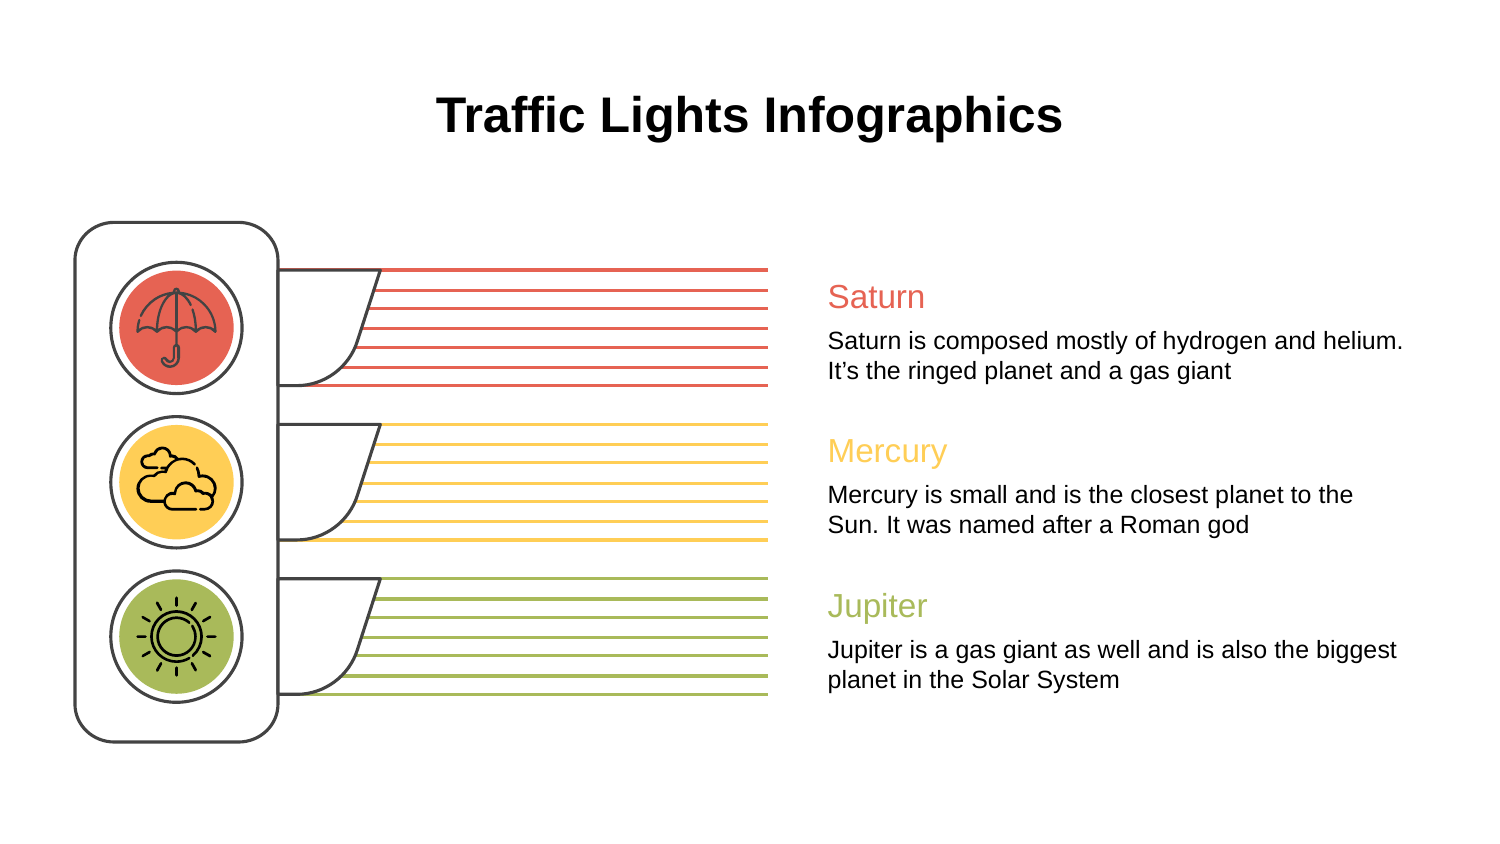

# Traffic Lights Infographics

Saturn

Saturn is composed mostly of hydrogen and helium. It’s the ringed planet and a gas giant
Mercury

Mercury is small and is the closest planet to the Sun. It was named after a Roman god
Jupiter

Jupiter is a gas giant as well and is also the biggest planet in the Solar System